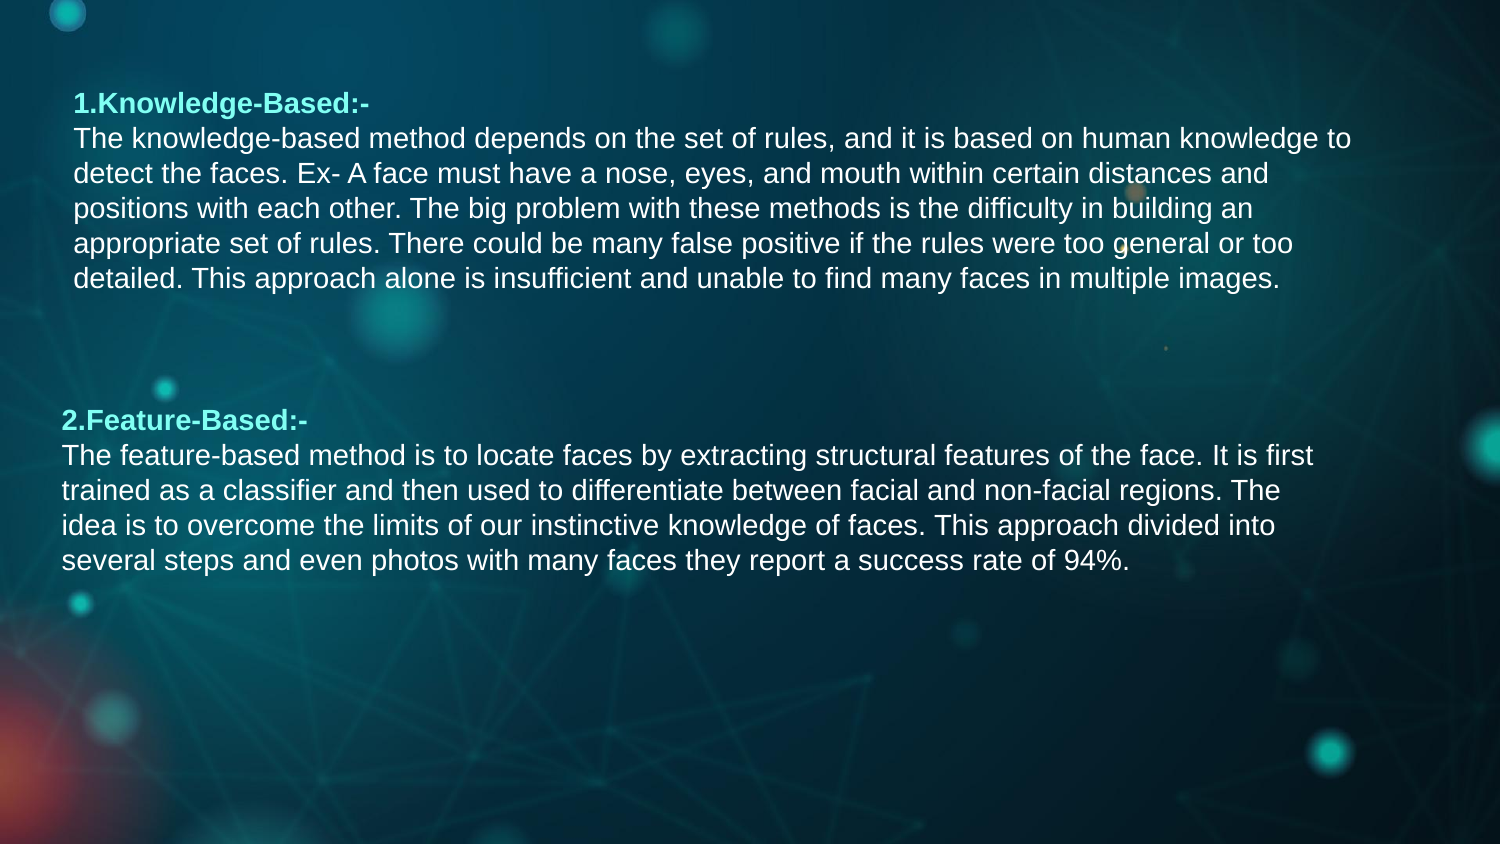

1.Knowledge-Based:-
The knowledge-based method depends on the set of rules, and it is based on human knowledge to detect the faces. Ex- A face must have a nose, eyes, and mouth within certain distances and positions with each other. The big problem with these methods is the difficulty in building an appropriate set of rules. There could be many false positive if the rules were too general or too detailed. This approach alone is insufficient and unable to find many faces in multiple images.

2.Feature-Based:-
The feature-based method is to locate faces by extracting structural features of the face. It is first trained as a classifier and then used to differentiate between facial and non-facial regions. The idea is to overcome the limits of our instinctive knowledge of faces. This approach divided into several steps and even photos with many faces they report a success rate of 94%.